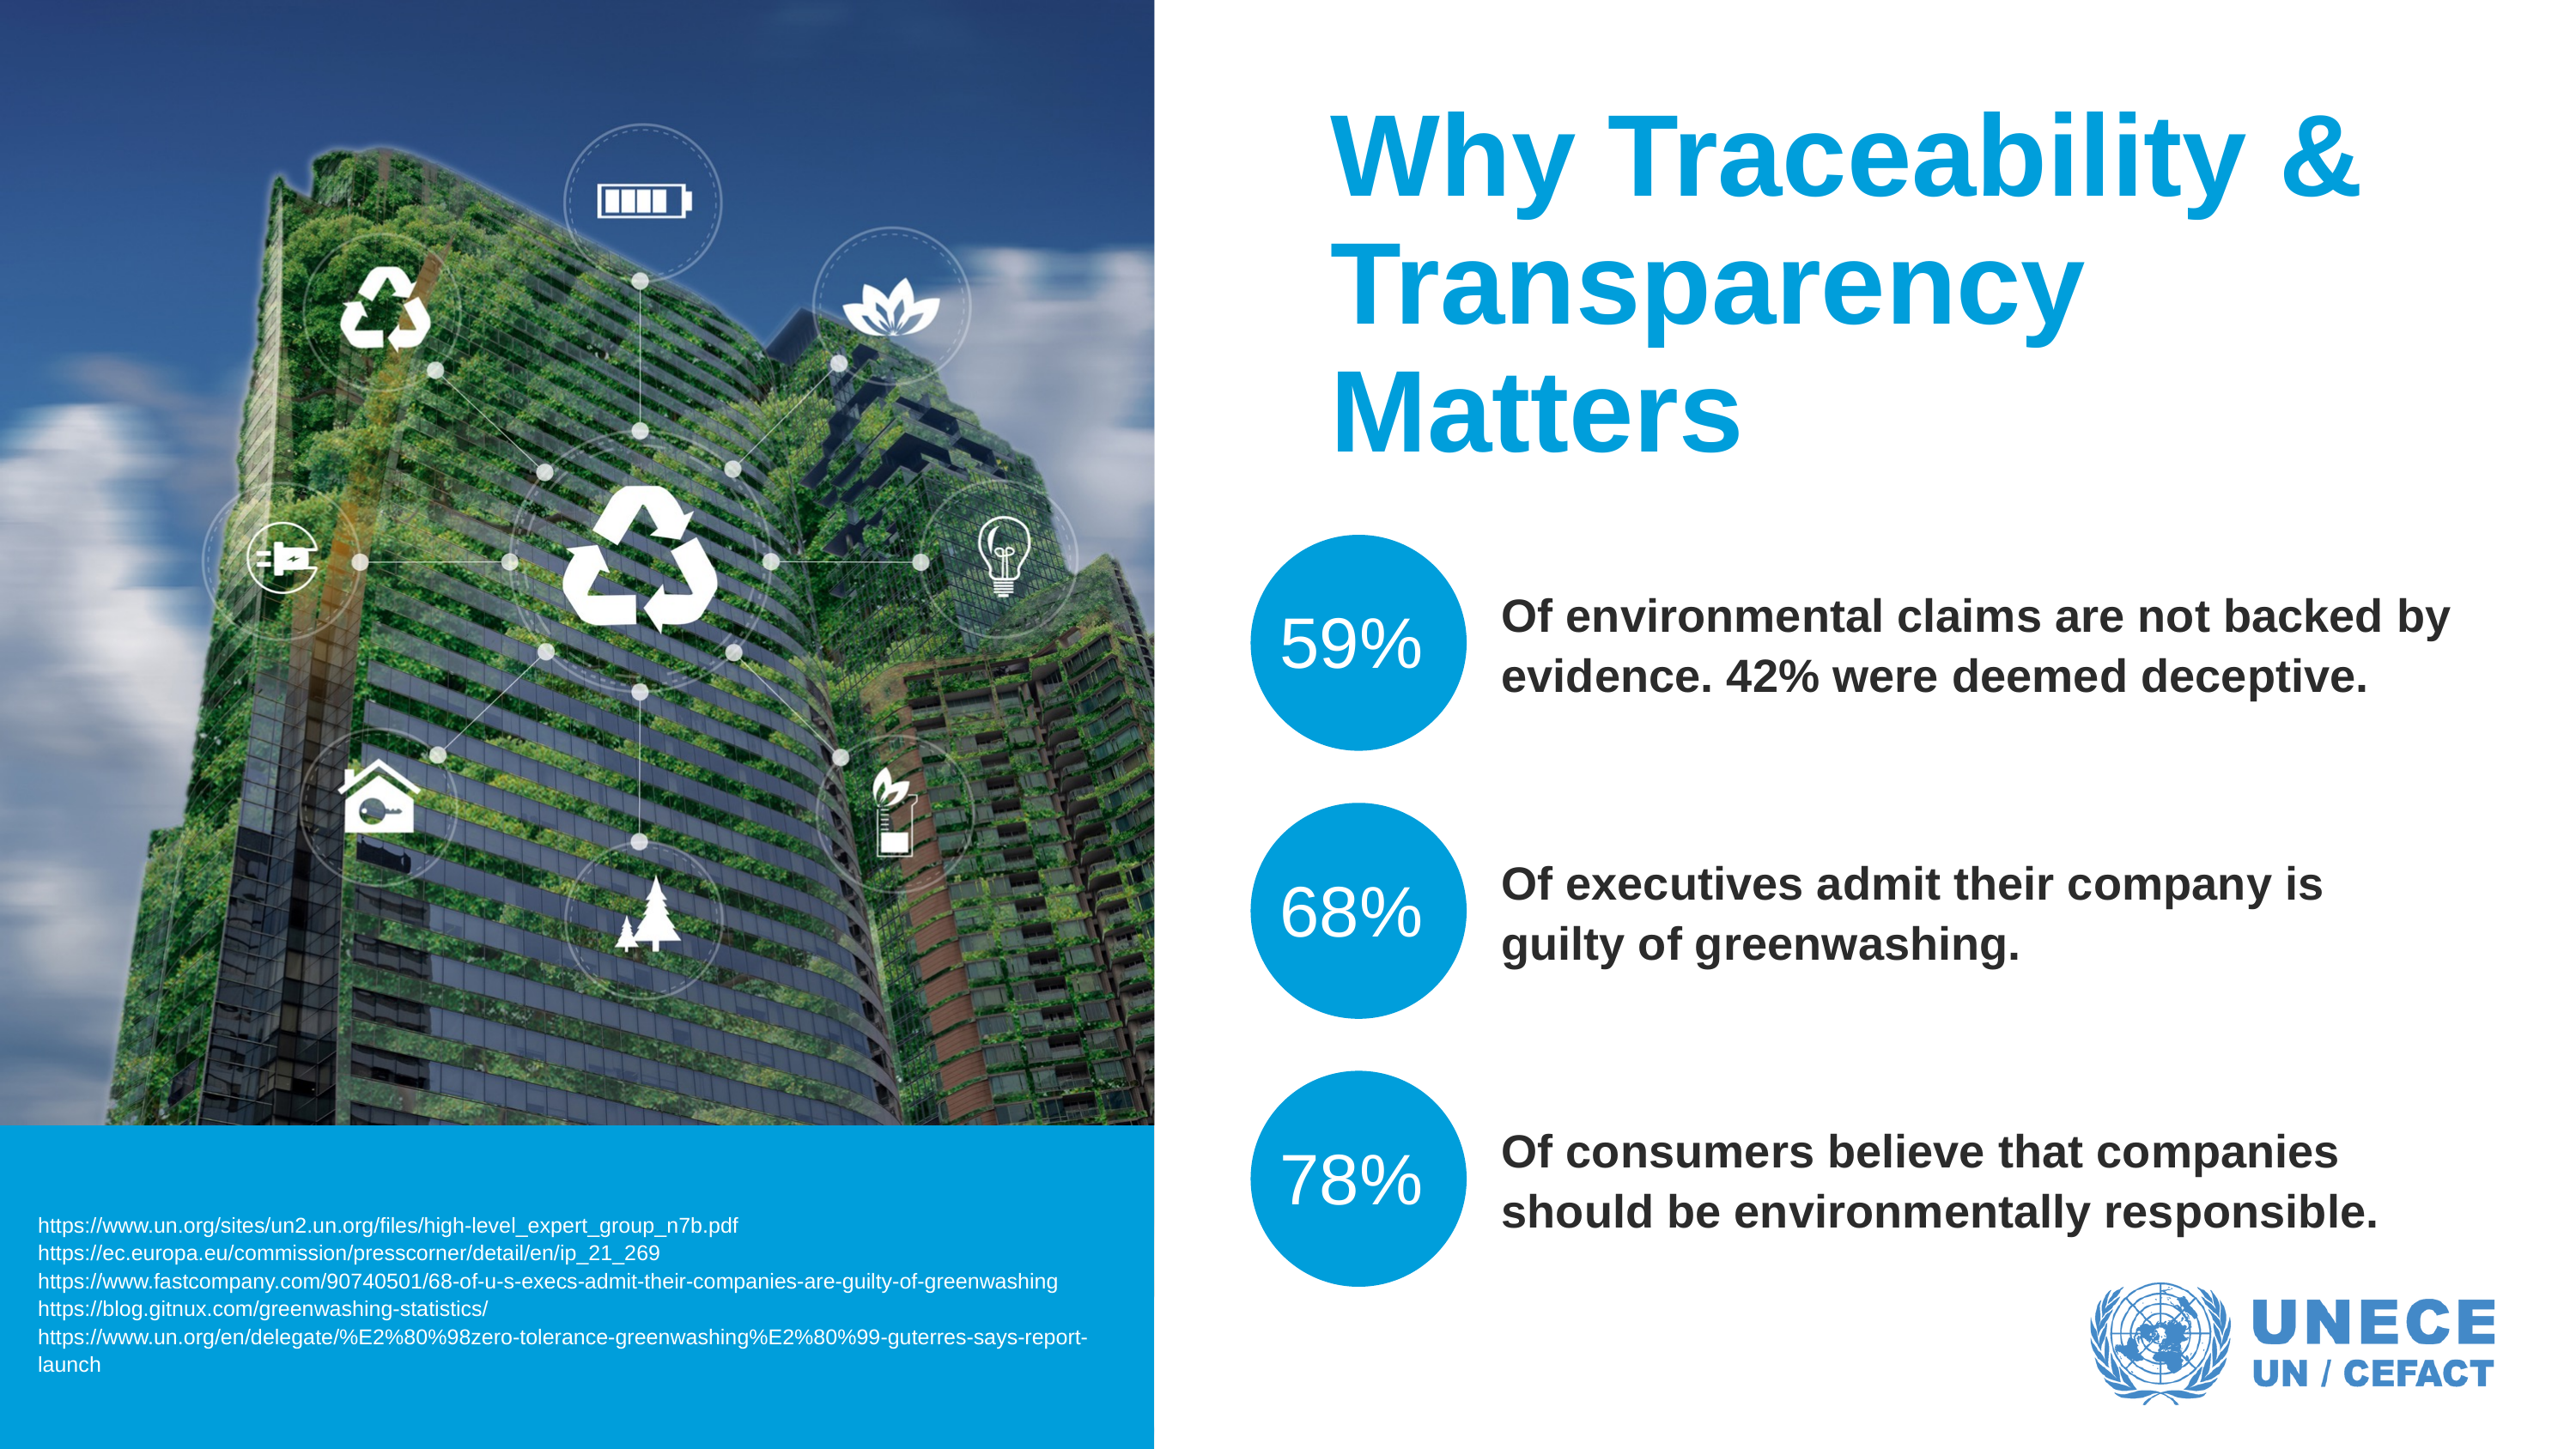

Why Traceability & Transparency Matters

59%
Of environmental claims are not backed by evidence. 42% were deemed deceptive.

68%
Of executives admit their company is guilty of greenwashing.

78%
Of consumers believe that companies should be environmentally responsible.

https://www.un.org/sites/un2.un.org/files/high-level_expert_group_n7b.pdf
https://ec.europa.eu/commission/presscorner/detail/en/ip_21_269
https://www.fastcompany.com/90740501/68-of-u-s-execs-admit-their-companies-are-guilty-of-greenwashing
https://blog.gitnux.com/greenwashing-statistics/
https://www.un.org/en/delegate/%E2%80%98zero-tolerance-greenwashing%E2%80%99-guterres-says-report-launch